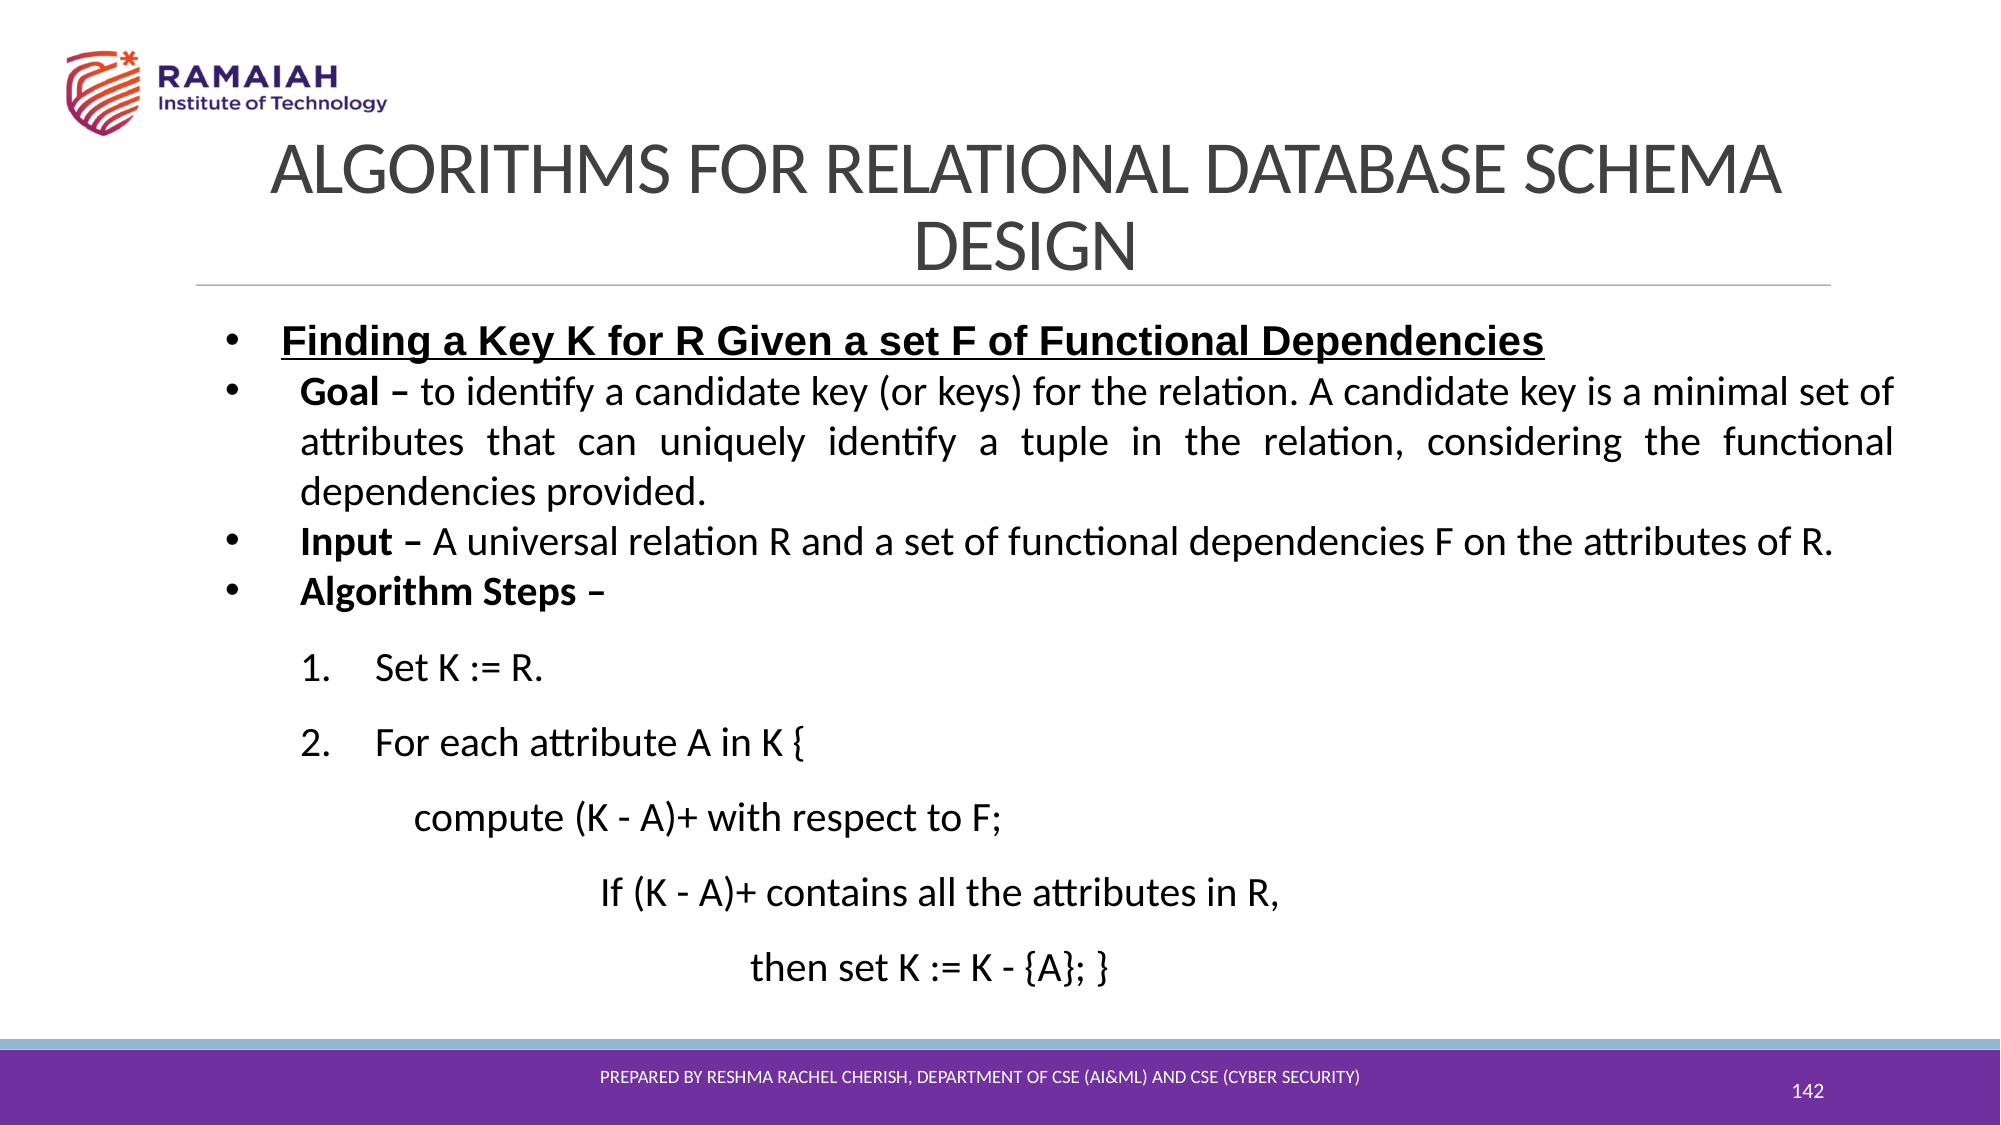

ALGORITHMS FOR RELATIONAL DATABASE SCHEMA DESIGN
Finding a Key K for R Given a set F of Functional Dependencies
Goal – to identify a candidate key (or keys) for the relation. A candidate key is a minimal set of attributes that can uniquely identify a tuple in the relation, considering the functional dependencies provided.
Input – A universal relation R and a set of functional dependencies F on the attributes of R.
Algorithm Steps –
Set K := R.
For each attribute A in K {
            compute (K - A)+ with respect to F;
		If (K - A)+ contains all the attributes in R,
			then set K := K - {A}; }

142
Prepared By reshma Rachel cherish, Department of CSE (ai&ml) and CSE (Cyber security)